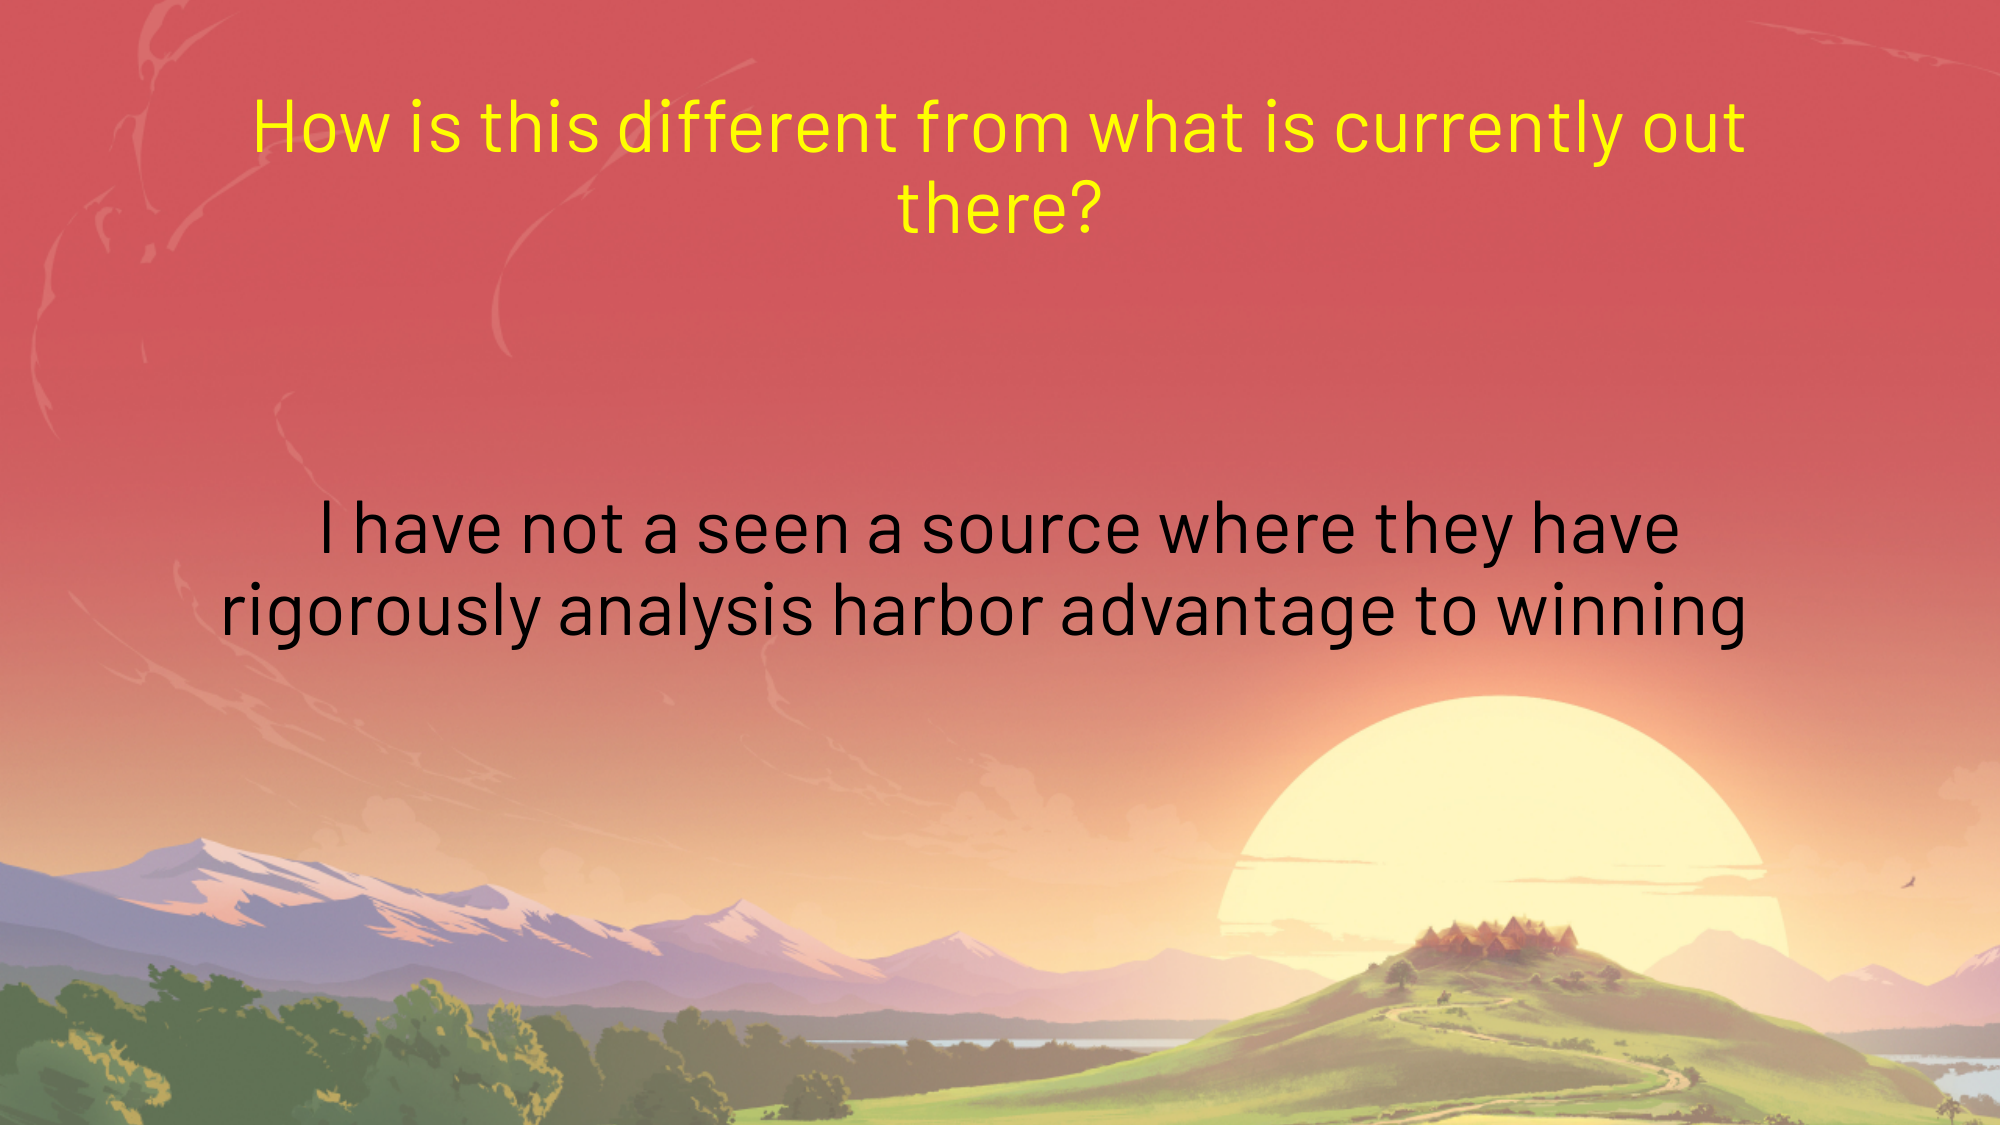

# How is this different from what is currently out there?
I have not a seen a source where they have rigorously analysis harbor advantage to winning